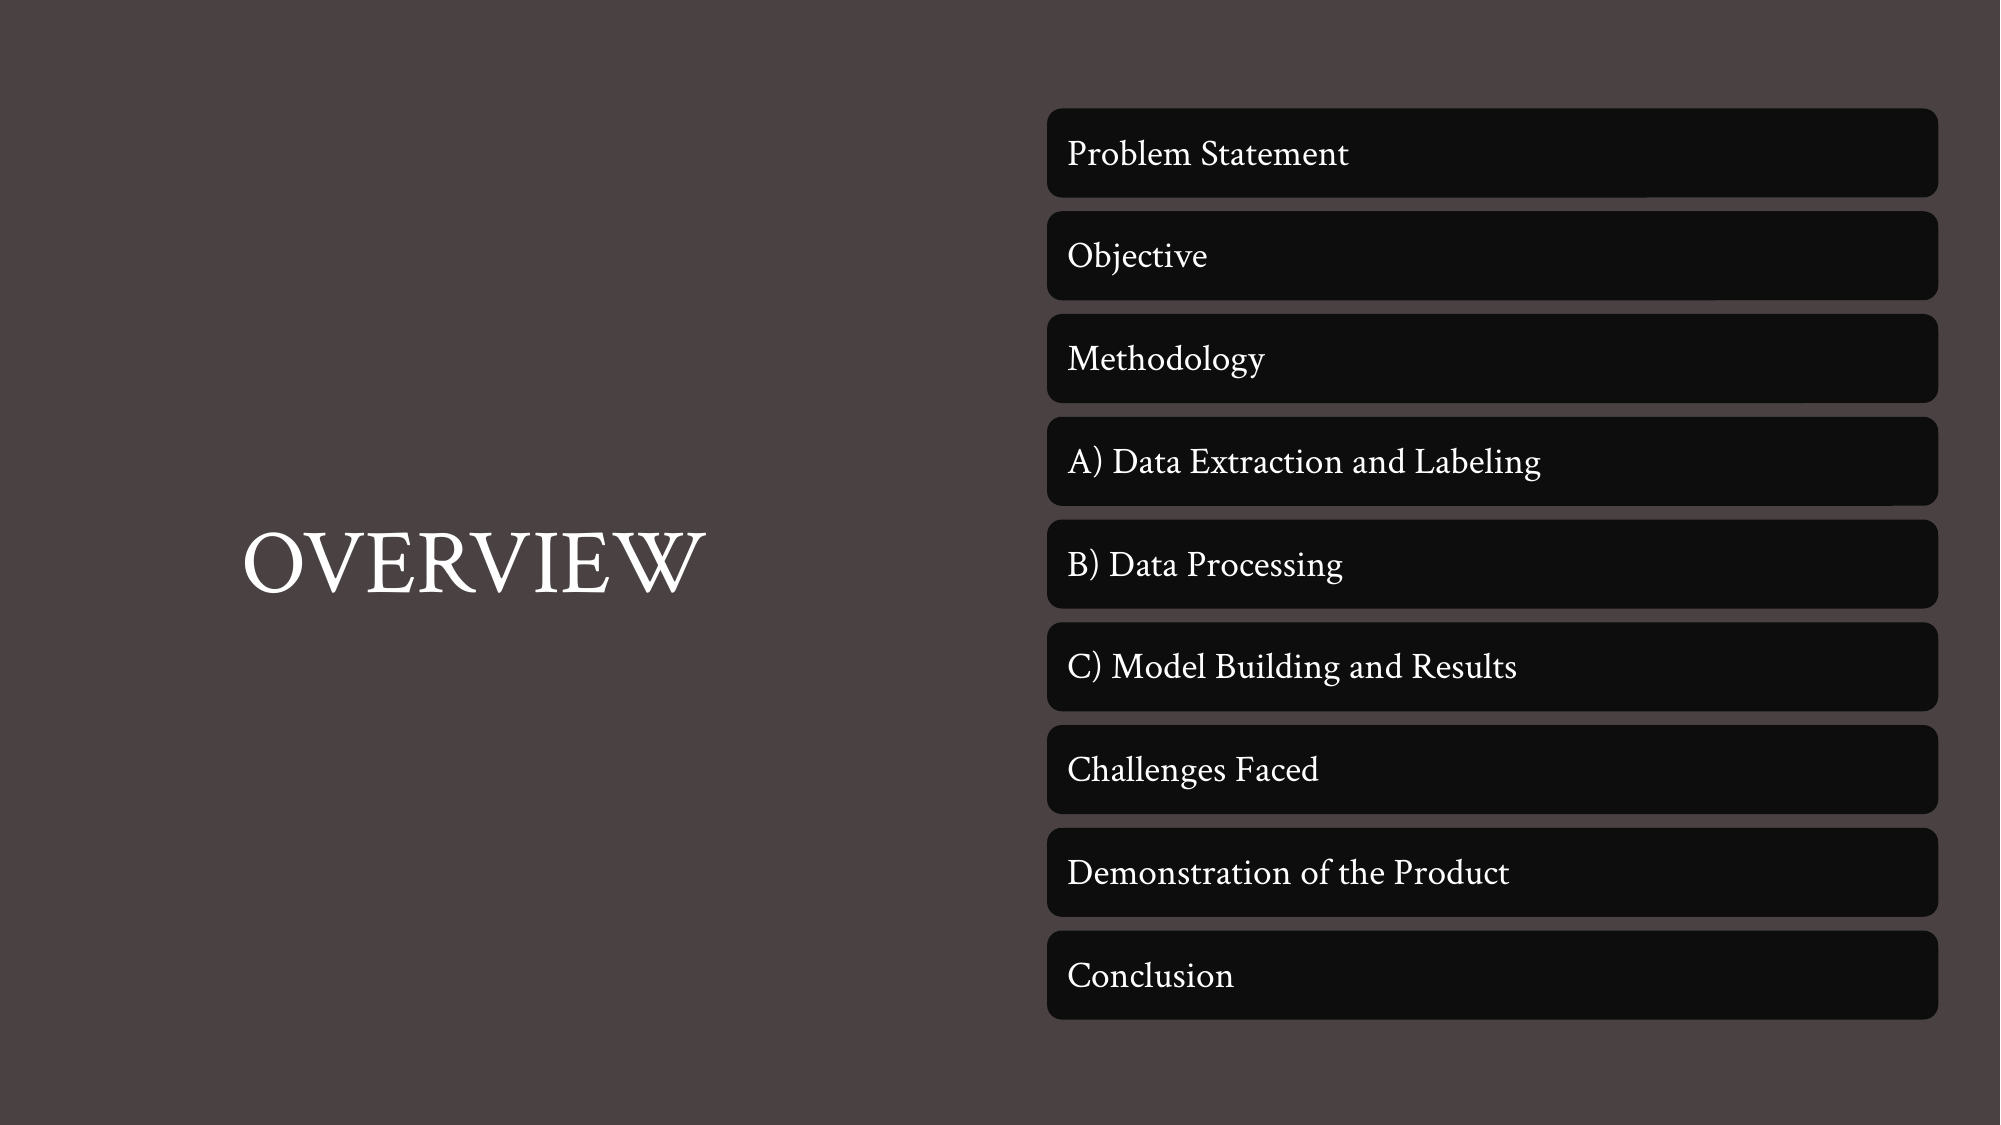

Problem Statement
Objective
Methodology
A) Data Extraction and Labeling
B) Data Processing
C) Model Building and Results
Challenges Faced
Demonstration of the Product
Conclusion
# Overview